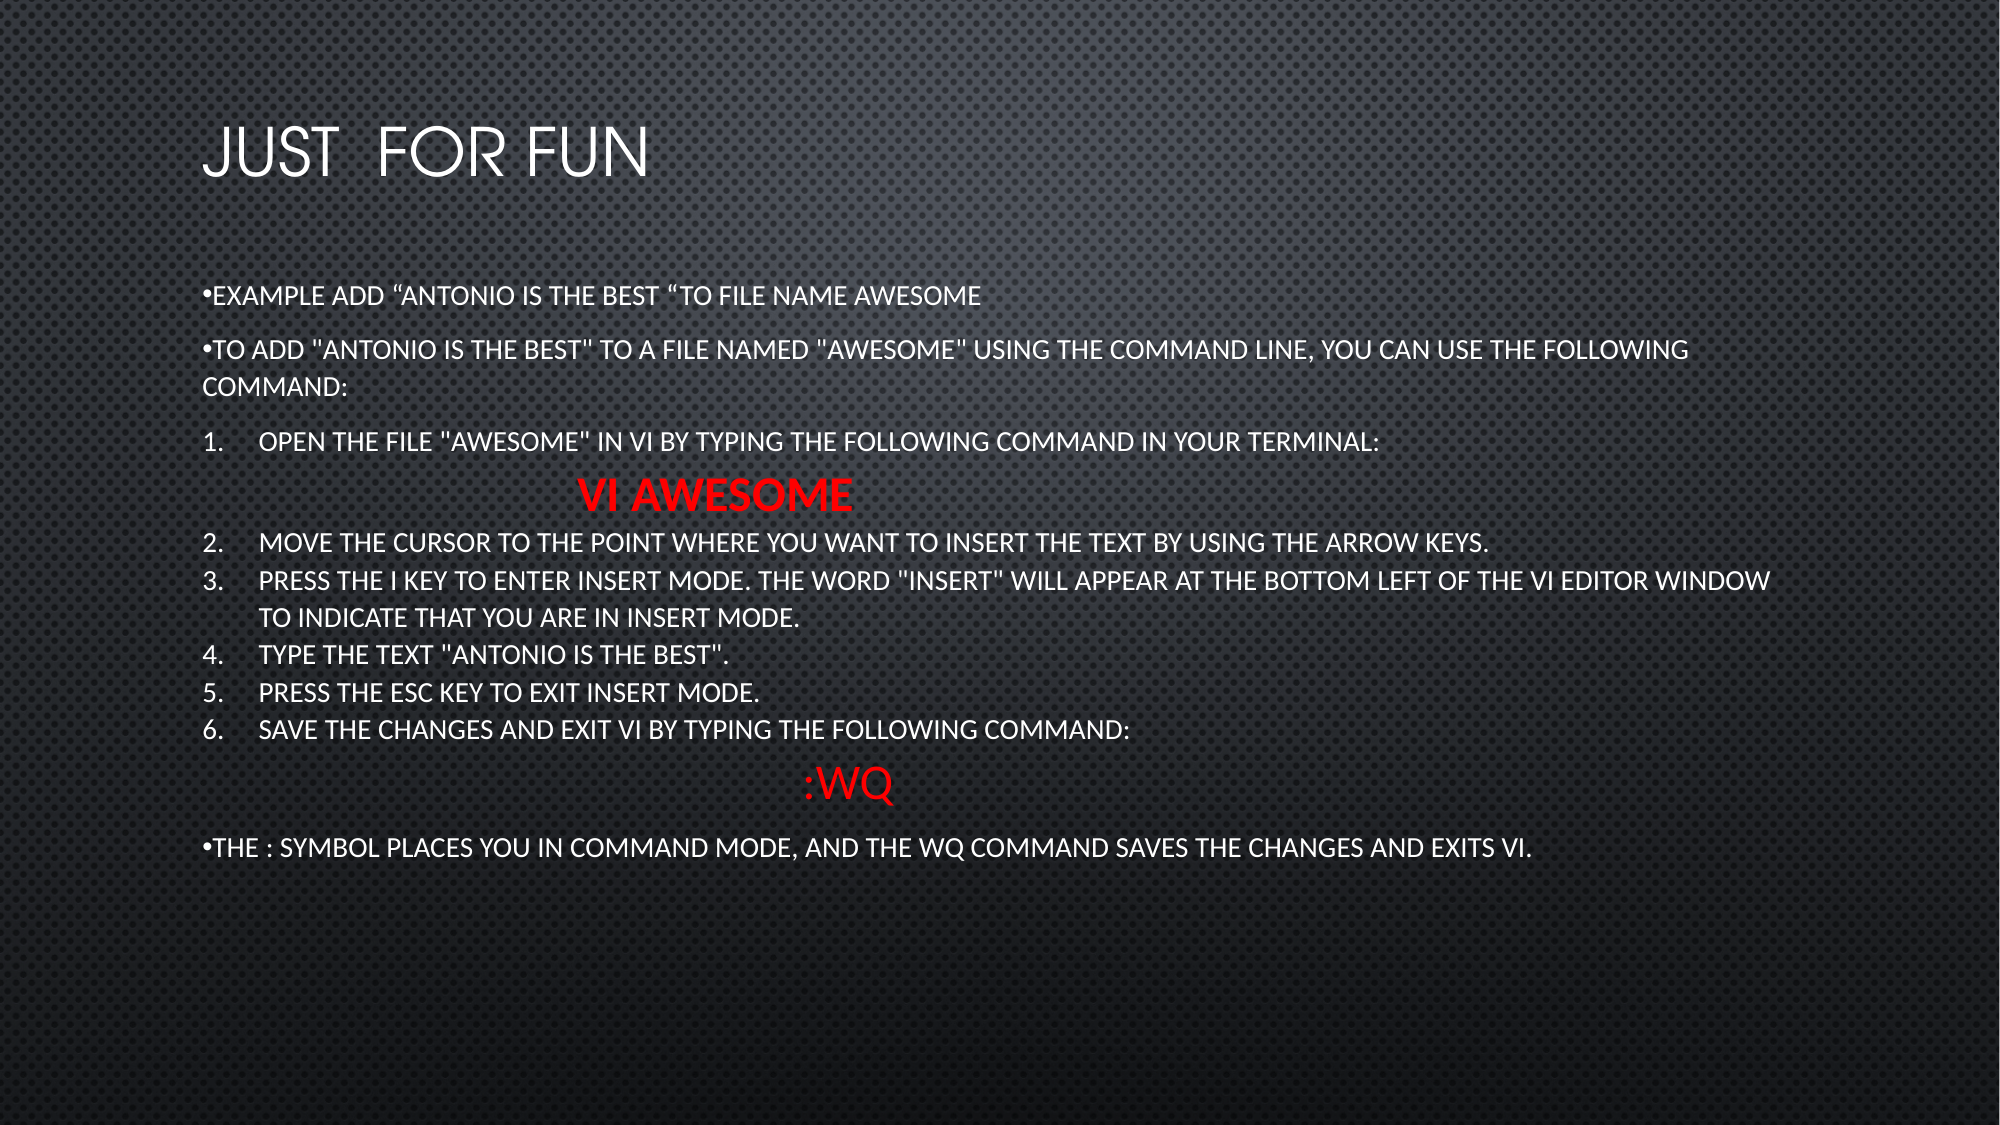

# Just  for fun
example add “antonio is the best “to file name awesome
To add "antonio is the best" to a file named "awesome" using the command line, you can use the following command:
Open the file "awesome" in vi by typing the following command in your terminal:
	vi awesome
Move the cursor to the point where you want to insert the text by using the arrow keys.
Press the i key to enter insert mode. The word "INSERT" will appear at the bottom left of the vi editor window to indicate that you are in insert mode.
Type the text "antonio is the best".
Press the Esc key to exit insert mode.
Save the changes and exit vi by typing the following command:
			:wq
The : symbol places you in command mode, and the wq command saves the changes and exits vi.